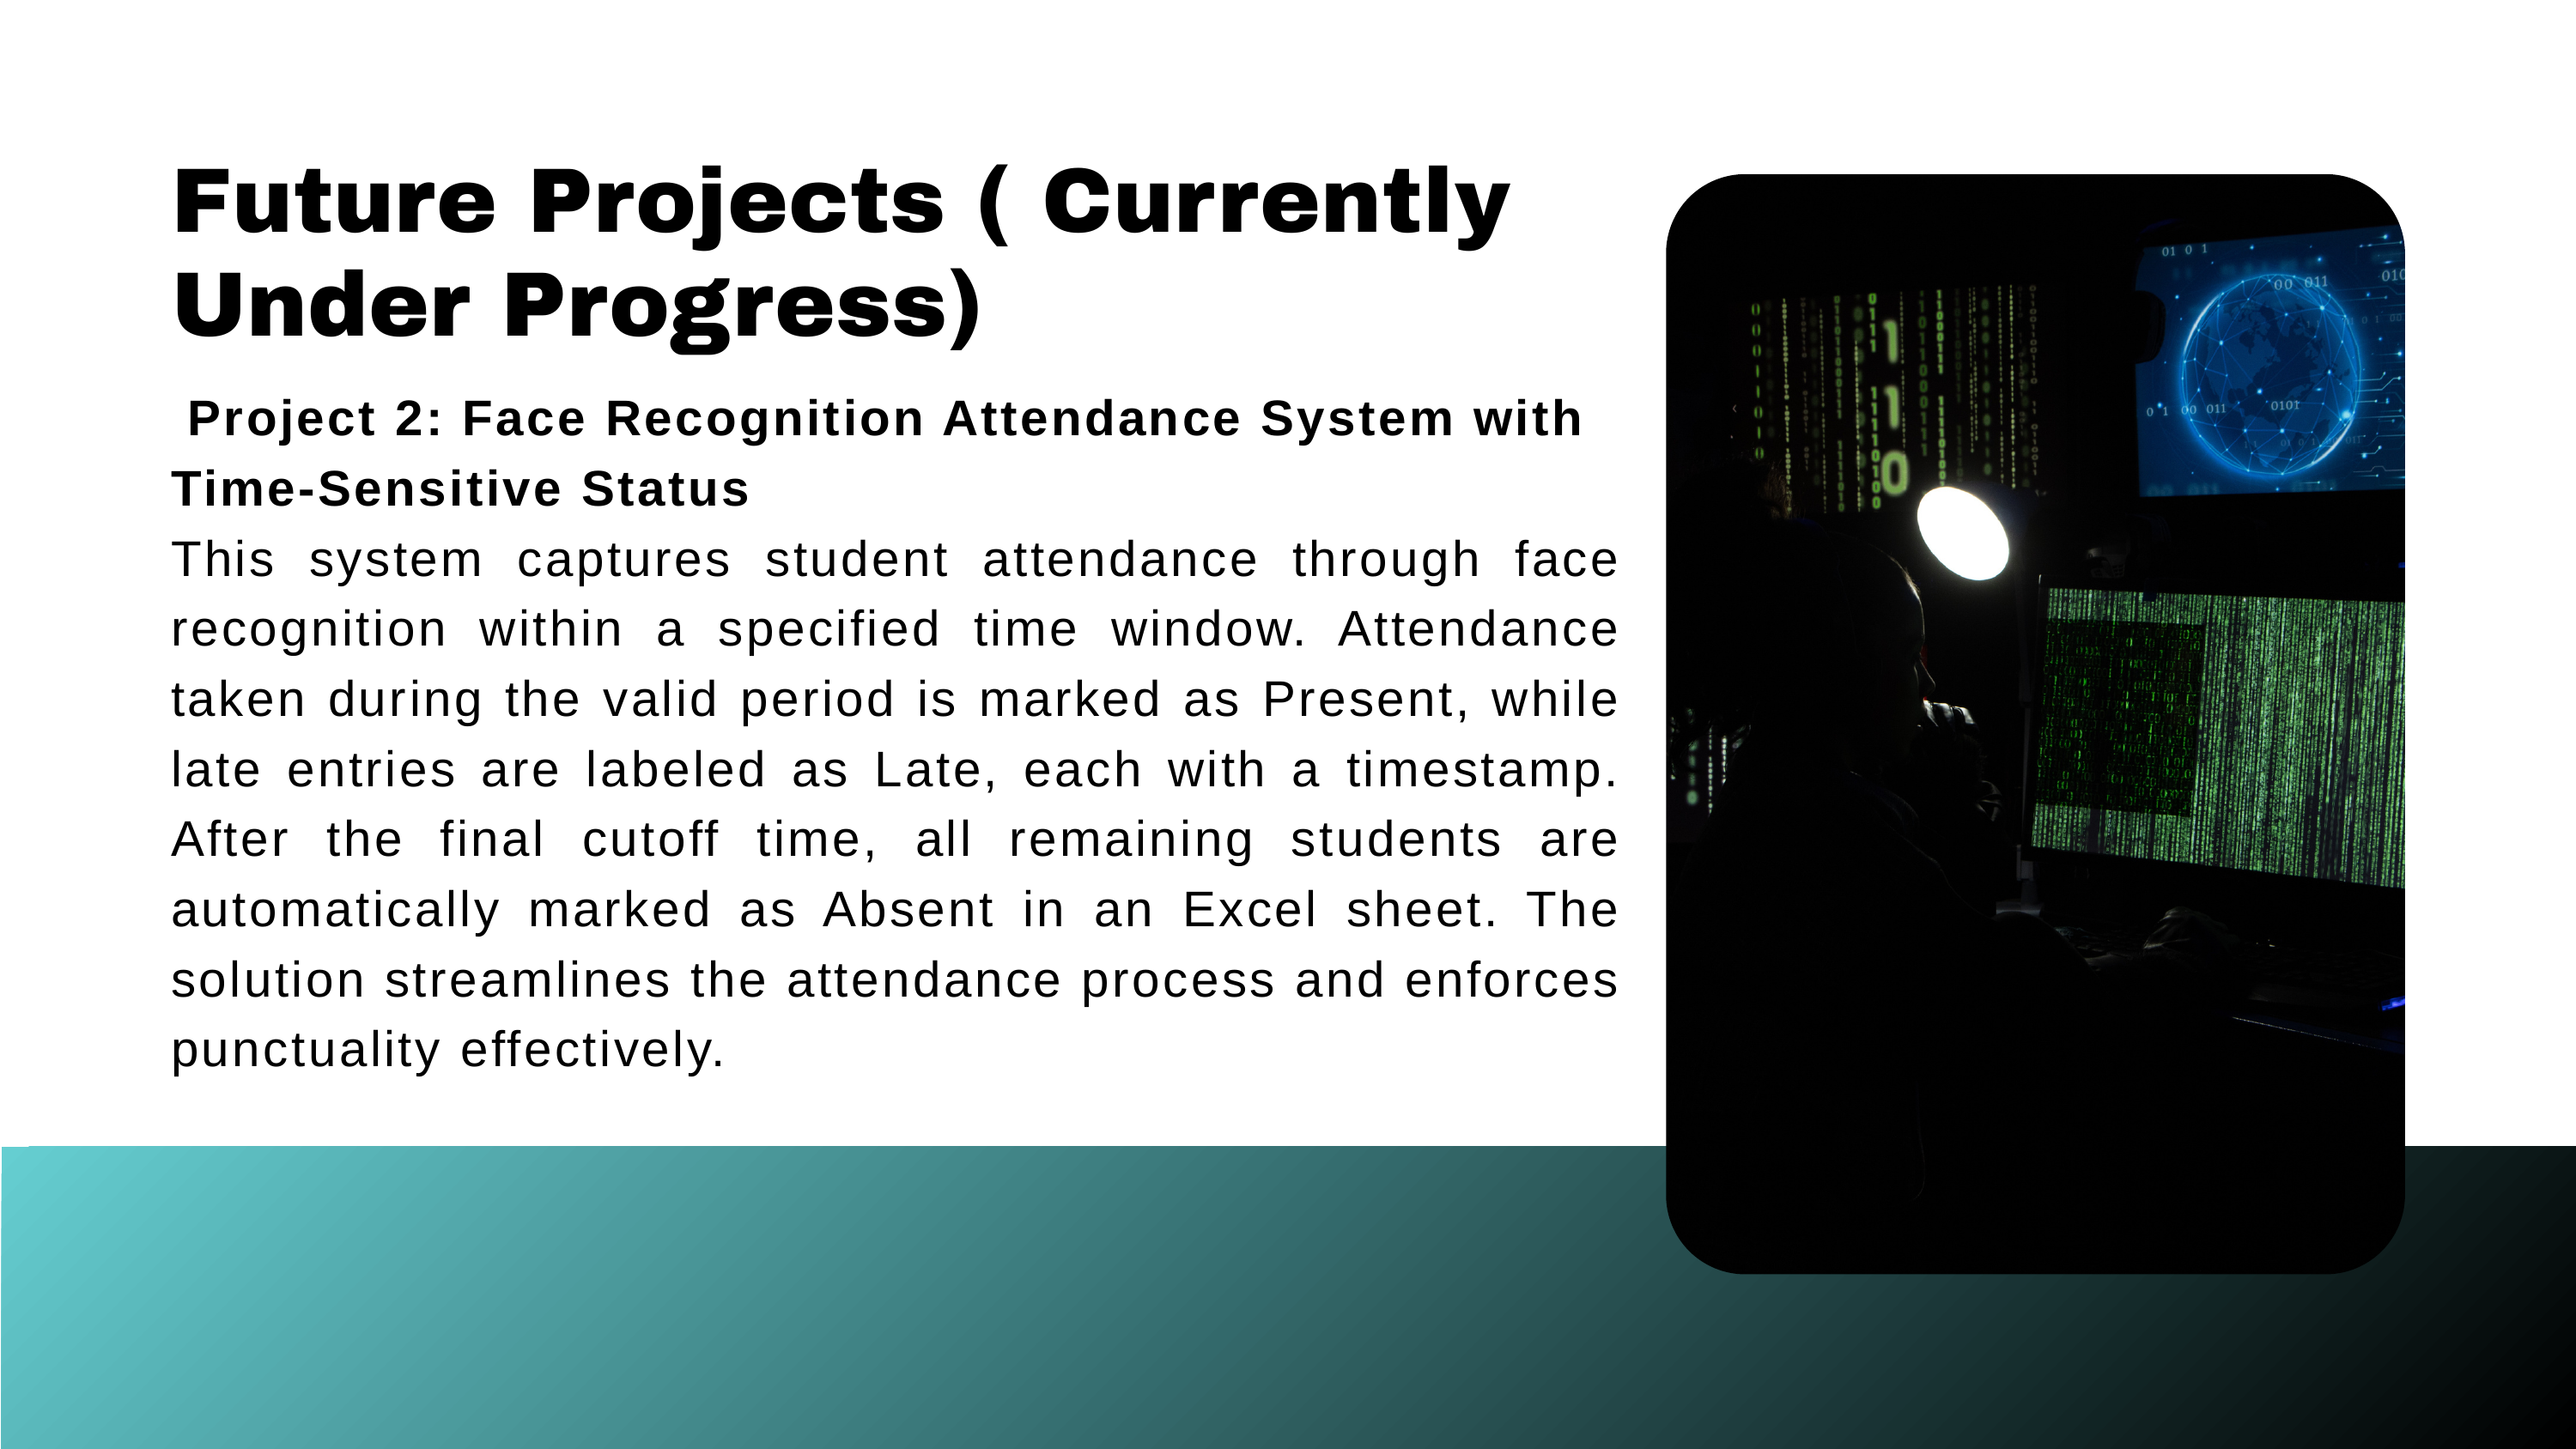

Future Projects ( Currently Under Progress)

 Project 2: Face Recognition Attendance System with Time-Sensitive Status
This system captures student attendance through face recognition within a specified time window. Attendance taken during the valid period is marked as Present, while late entries are labeled as Late, each with a timestamp. After the final cutoff time, all remaining students are automatically marked as Absent in an Excel sheet. The solution streamlines the attendance process and enforces punctuality effectively.